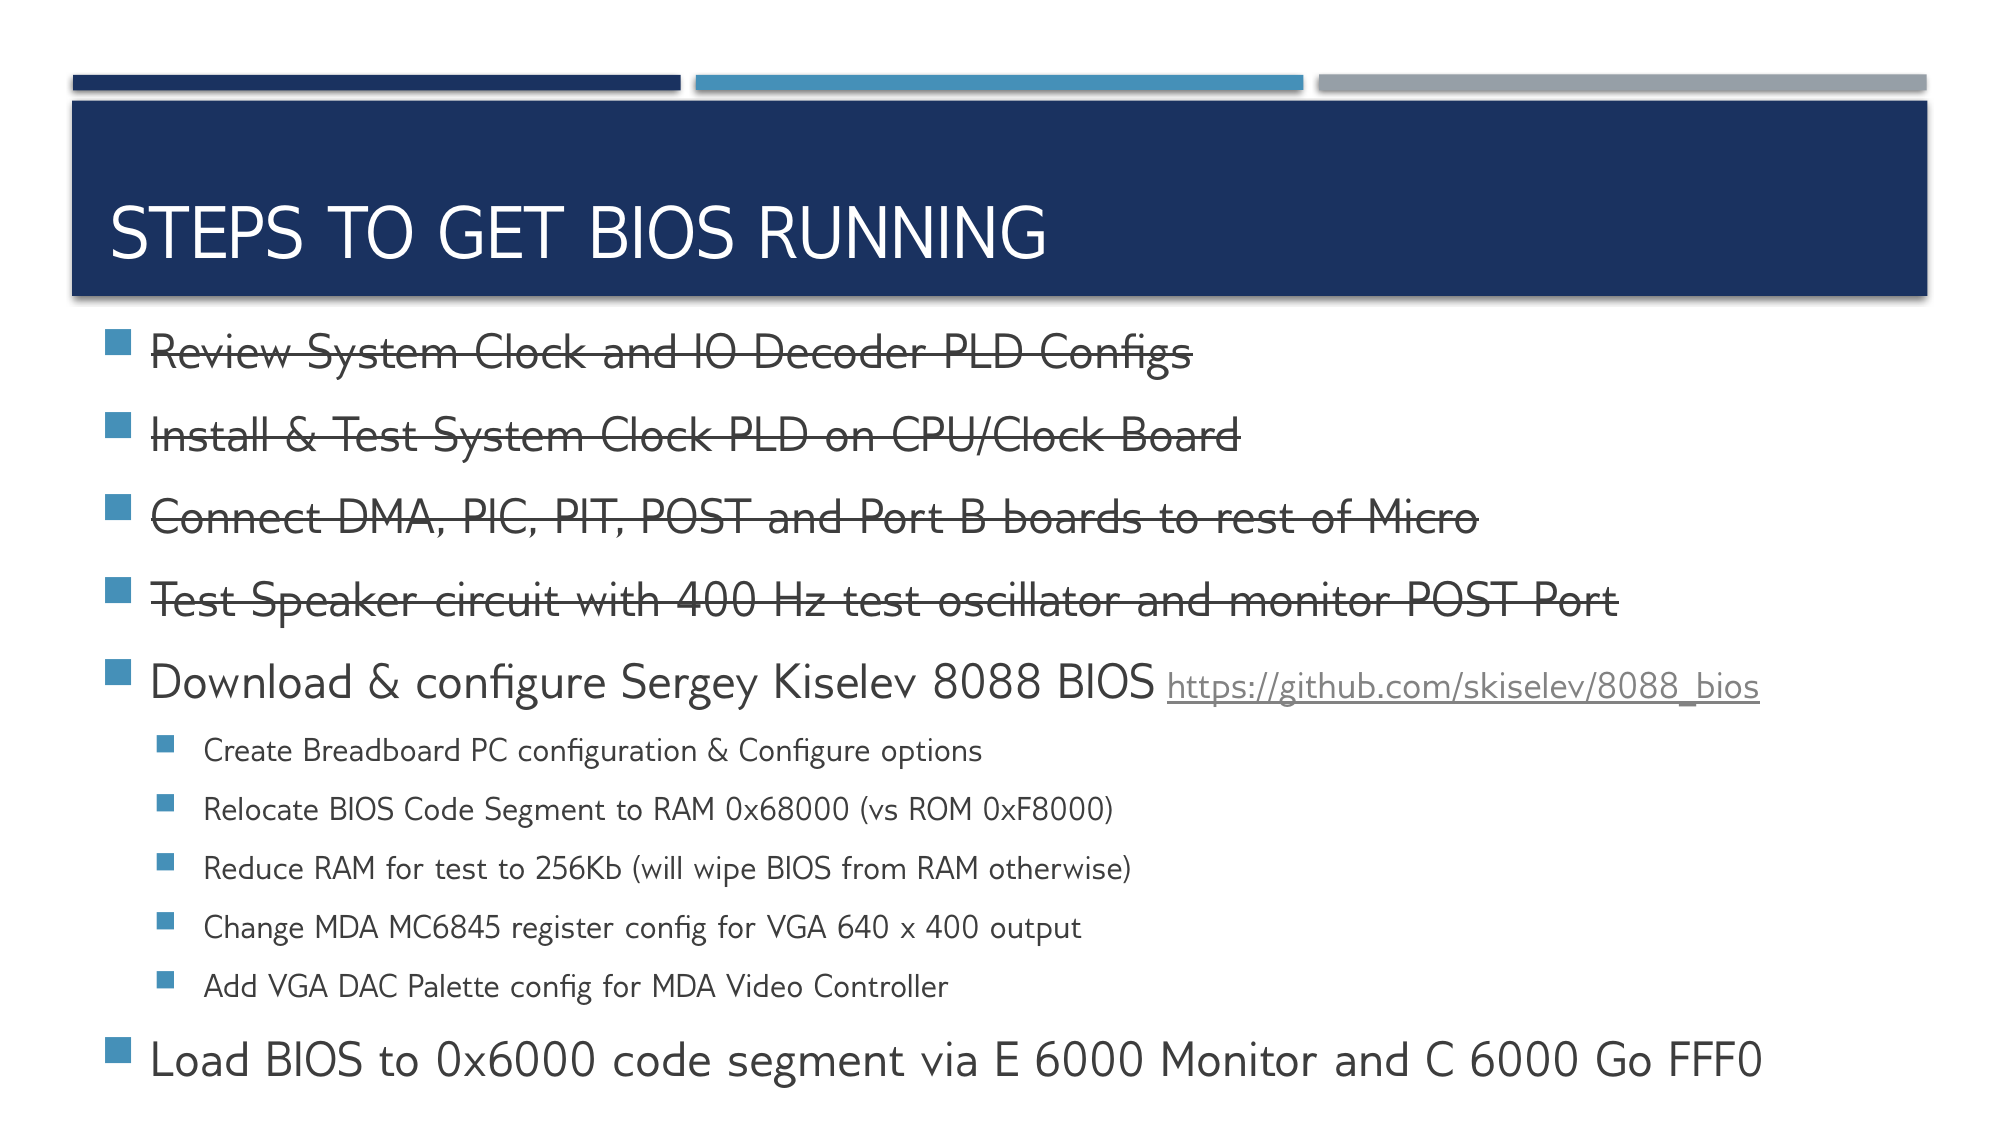

# STEPS TO GET BIOS RUNNING
Review System Clock and IO Decoder PLD Configs
Install & Test System Clock PLD on CPU/Clock Board
Connect DMA, PIC, PIT, POST and Port B boards to rest of Micro
Test Speaker circuit with 400 Hz test oscillator and monitor POST Port
Download & configure Sergey Kiselev 8088 BIOS https://github.com/skiselev/8088_bios
Create Breadboard PC configuration & Configure options
Relocate BIOS Code Segment to RAM 0x68000 (vs ROM 0xF8000)
Reduce RAM for test to 256Kb (will wipe BIOS from RAM otherwise)
Change MDA MC6845 register config for VGA 640 x 400 output
Add VGA DAC Palette config for MDA Video Controller
Load BIOS to 0x6000 code segment via E 6000 Monitor and C 6000 Go FFF0